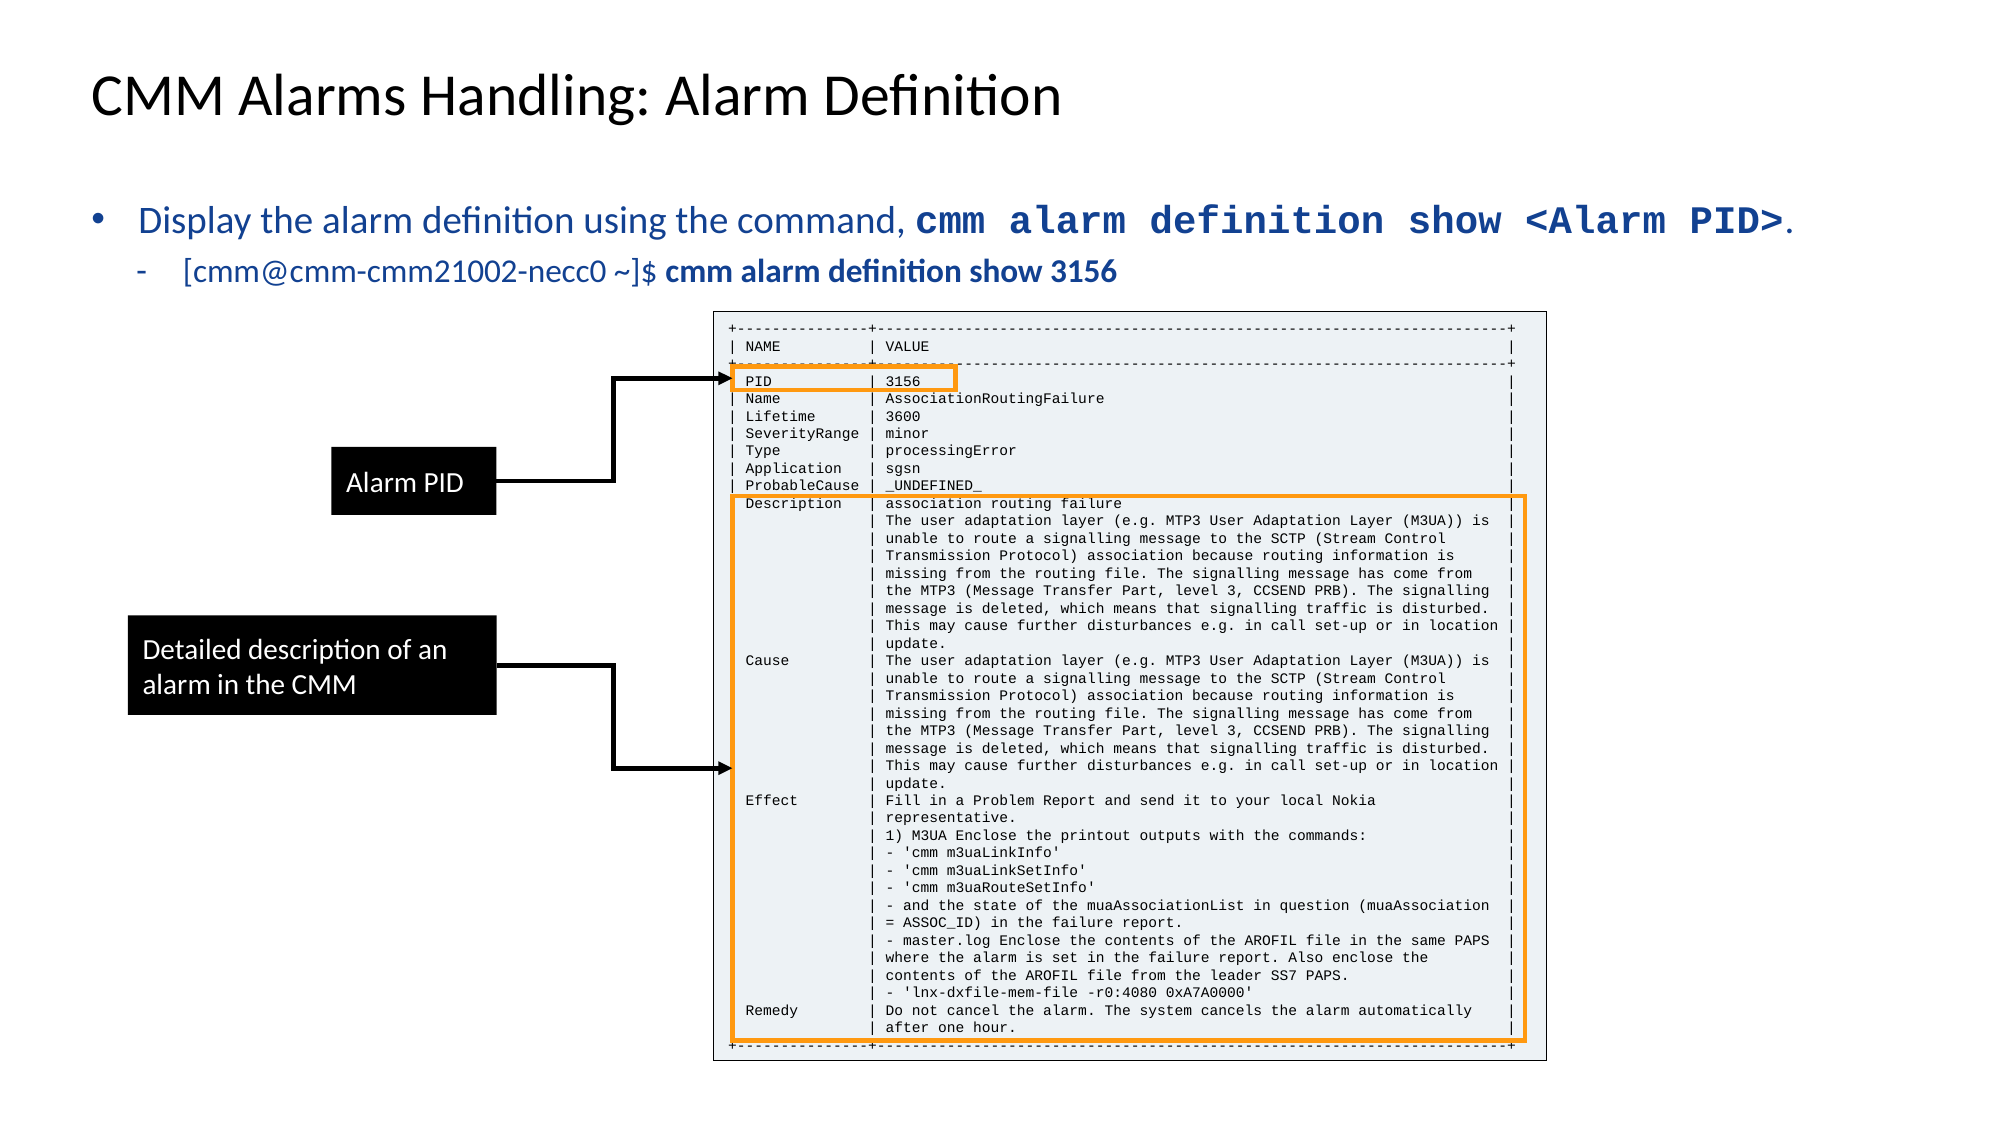

Slide excluded from Table of Contents
# CMM Alarms Handling: Alarm Definition
Display the alarm definition using the command, cmm alarm definition show <Alarm PID>.
[cmm@cmm-cmm21002-necc0 ~]$ cmm alarm definition show 3156

+---------------+------------------------------------------------------------------------+
| NAME          | VALUE                                                                  |
+---------------+------------------------------------------------------------------------+
| PID           | 3156                                                                   |
| Name          | AssociationRoutingFailure                                              |
| Lifetime      | 3600                                                                   |
| SeverityRange | minor                                                                  |
| Type          | processingError                                                        |
| Application   | sgsn                                                                   |
| ProbableCause | _UNDEFINED_                                                            |
| Description   | association routing failure                                            |
|               | The user adaptation layer (e.g. MTP3 User Adaptation Layer (M3UA)) is  |
|               | unable to route a signalling message to the SCTP (Stream Control       |
|               | Transmission Protocol) association because routing information is      |
|               | missing from the routing file. The signalling message has come from    |
|               | the MTP3 (Message Transfer Part, level 3, CCSEND PRB). The signalling  |
|               | message is deleted, which means that signalling traffic is disturbed.  |
|               | This may cause further disturbances e.g. in call set-up or in location |
|               | update.                                                                |
| Cause         | The user adaptation layer (e.g. MTP3 User Adaptation Layer (M3UA)) is  |
|               | unable to route a signalling message to the SCTP (Stream Control       |
|               | Transmission Protocol) association because routing information is      |
|               | missing from the routing file. The signalling message has come from    |
|               | the MTP3 (Message Transfer Part, level 3, CCSEND PRB). The signalling  |
|               | message is deleted, which means that signalling traffic is disturbed.  |
|               | This may cause further disturbances e.g. in call set-up or in location |
|               | update.                                                                |
| Effect        | Fill in a Problem Report and send it to your local Nokia               |
|               | representative.                                                        |
|               | 1) M3UA Enclose the printout outputs with the commands:                |
|               | - 'cmm m3uaLinkInfo'                                                   |
|               | - 'cmm m3uaLinkSetInfo'                                                |
|               | - 'cmm m3uaRouteSetInfo'                                               |
|               | - and the state of the muaAssociationList in question (muaAssociation  |
|               | = ASSOC_ID) in the failure report.                                     |
|               | - master.log Enclose the contents of the AROFIL file in the same PAPS  |
|               | where the alarm is set in the failure report. Also enclose the         |
|               | contents of the AROFIL file from the leader SS7 PAPS.                  |
|               | - 'lnx-dxfile-mem-file -r0:4080 0xA7A0000'                             |
| Remedy        | Do not cancel the alarm. The system cancels the alarm automatically    |
|               | after one hour.                                                        |
+---------------+------------------------------------------------------------------------+

Alarm PID

Detailed description of an alarm in the CMM